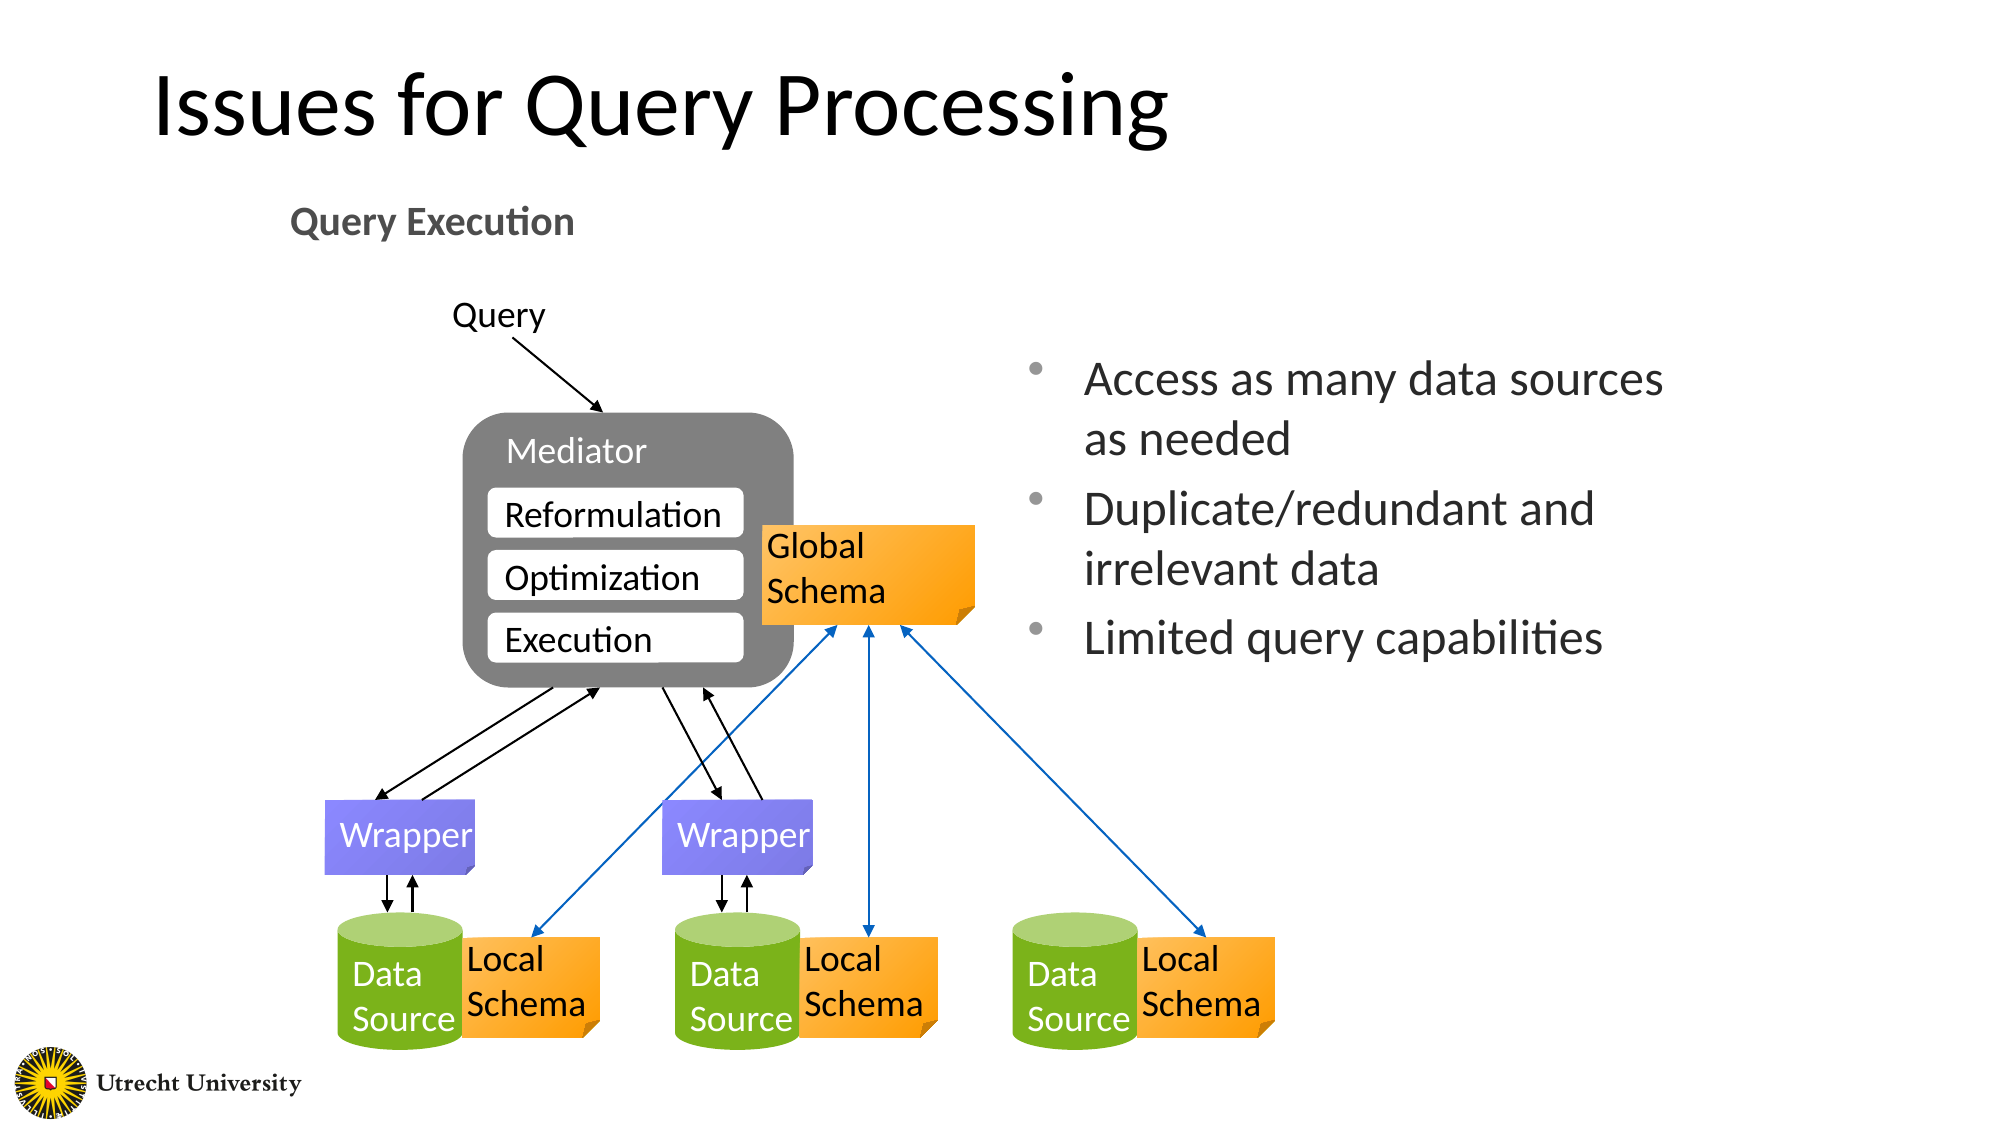

# Issues for Query Processing
Query Execution
Query
Access as many data sources as needed
Duplicate/redundant and irrelevant data
Limited query capabilities
Mediator
Reformulation
Optimization
Execution
Global
Schema

Wrapper
Wrapper
Data
Source
Data
Source
Data
Source
Local
Schema
Local
Schema
Local
Schema